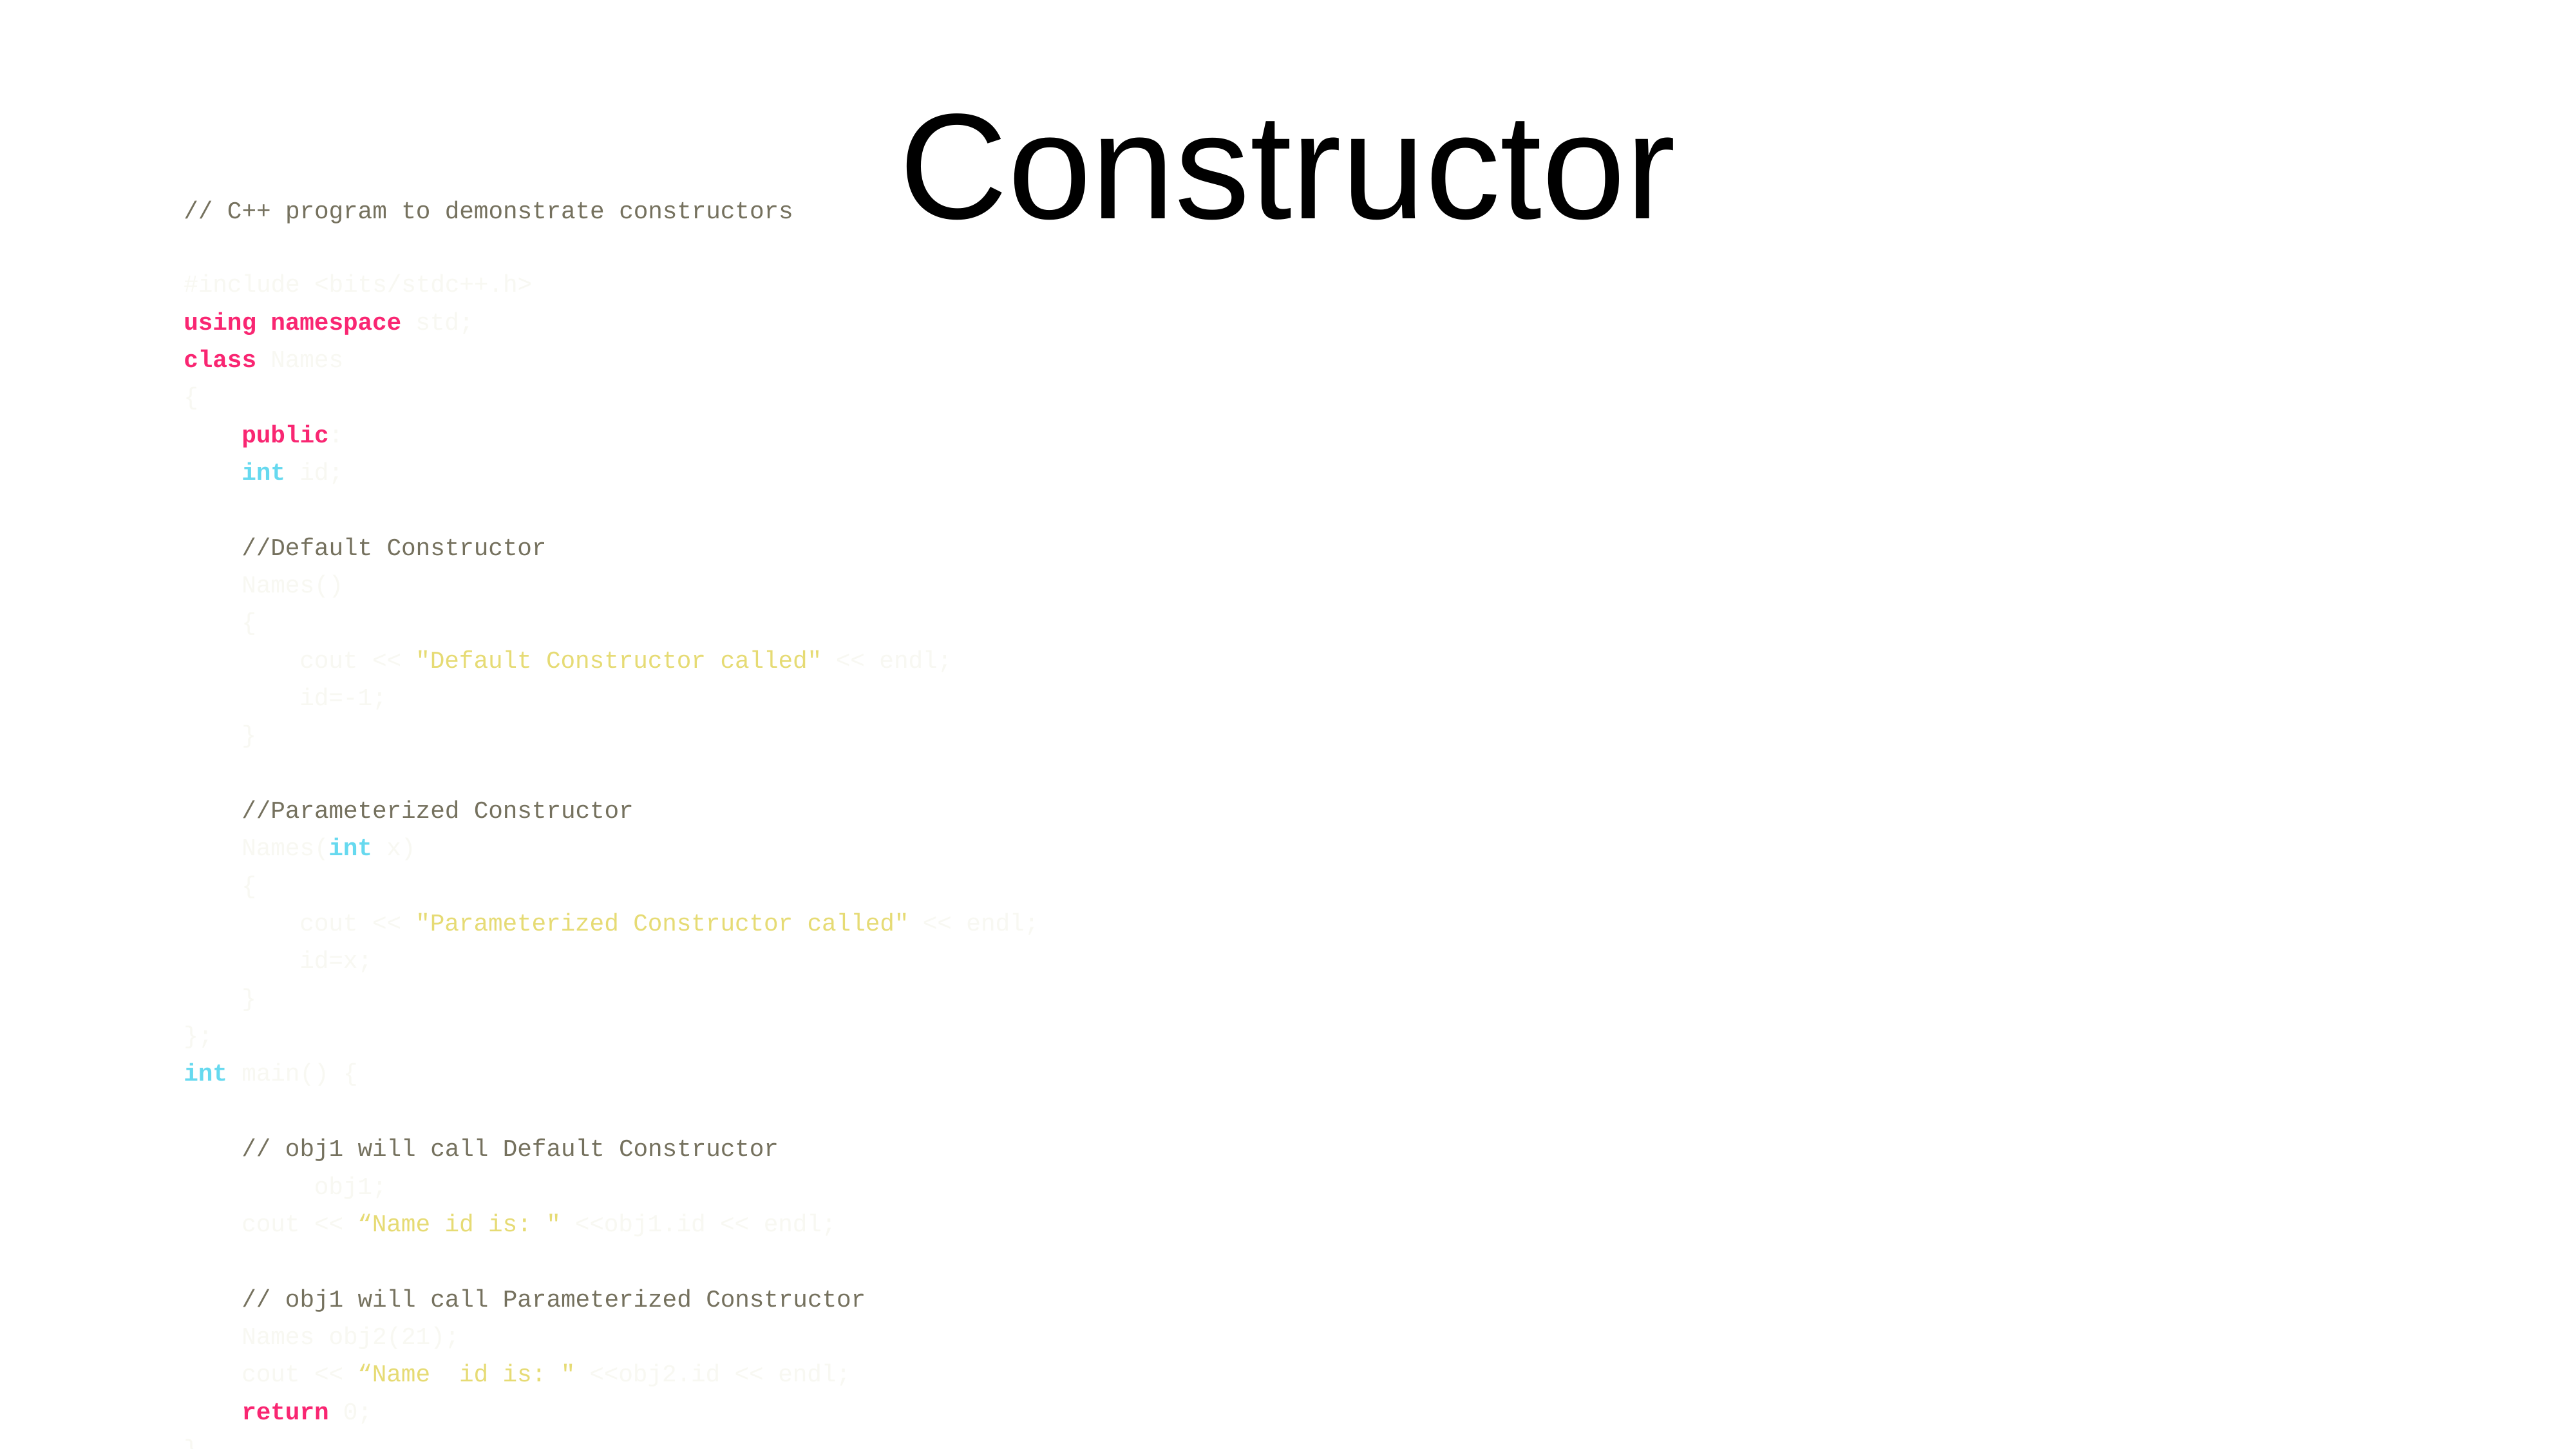

# Constructor
// C++ program to demonstrate constructors

#include <bits/stdc++.h>
using namespace std;
class Names
{
    public:
    int id;

    //Default Constructor
    Names()
    {
        cout << "Default Constructor called" << endl;
        id=-1;
    }

    //Parameterized Constructor
    Names(int x)
    {
        cout << "Parameterized Constructor called" << endl;
        id=x;
    }
};
int main() {

    // obj1 will call Default Constructor
   Names obj1;
    cout << “Name id is: " <<obj1.id << endl;

    // obj1 will call Parameterized Constructor
    Names obj2(21);
    cout << “Name  id is: " <<obj2.id << endl;
    return 0;
}